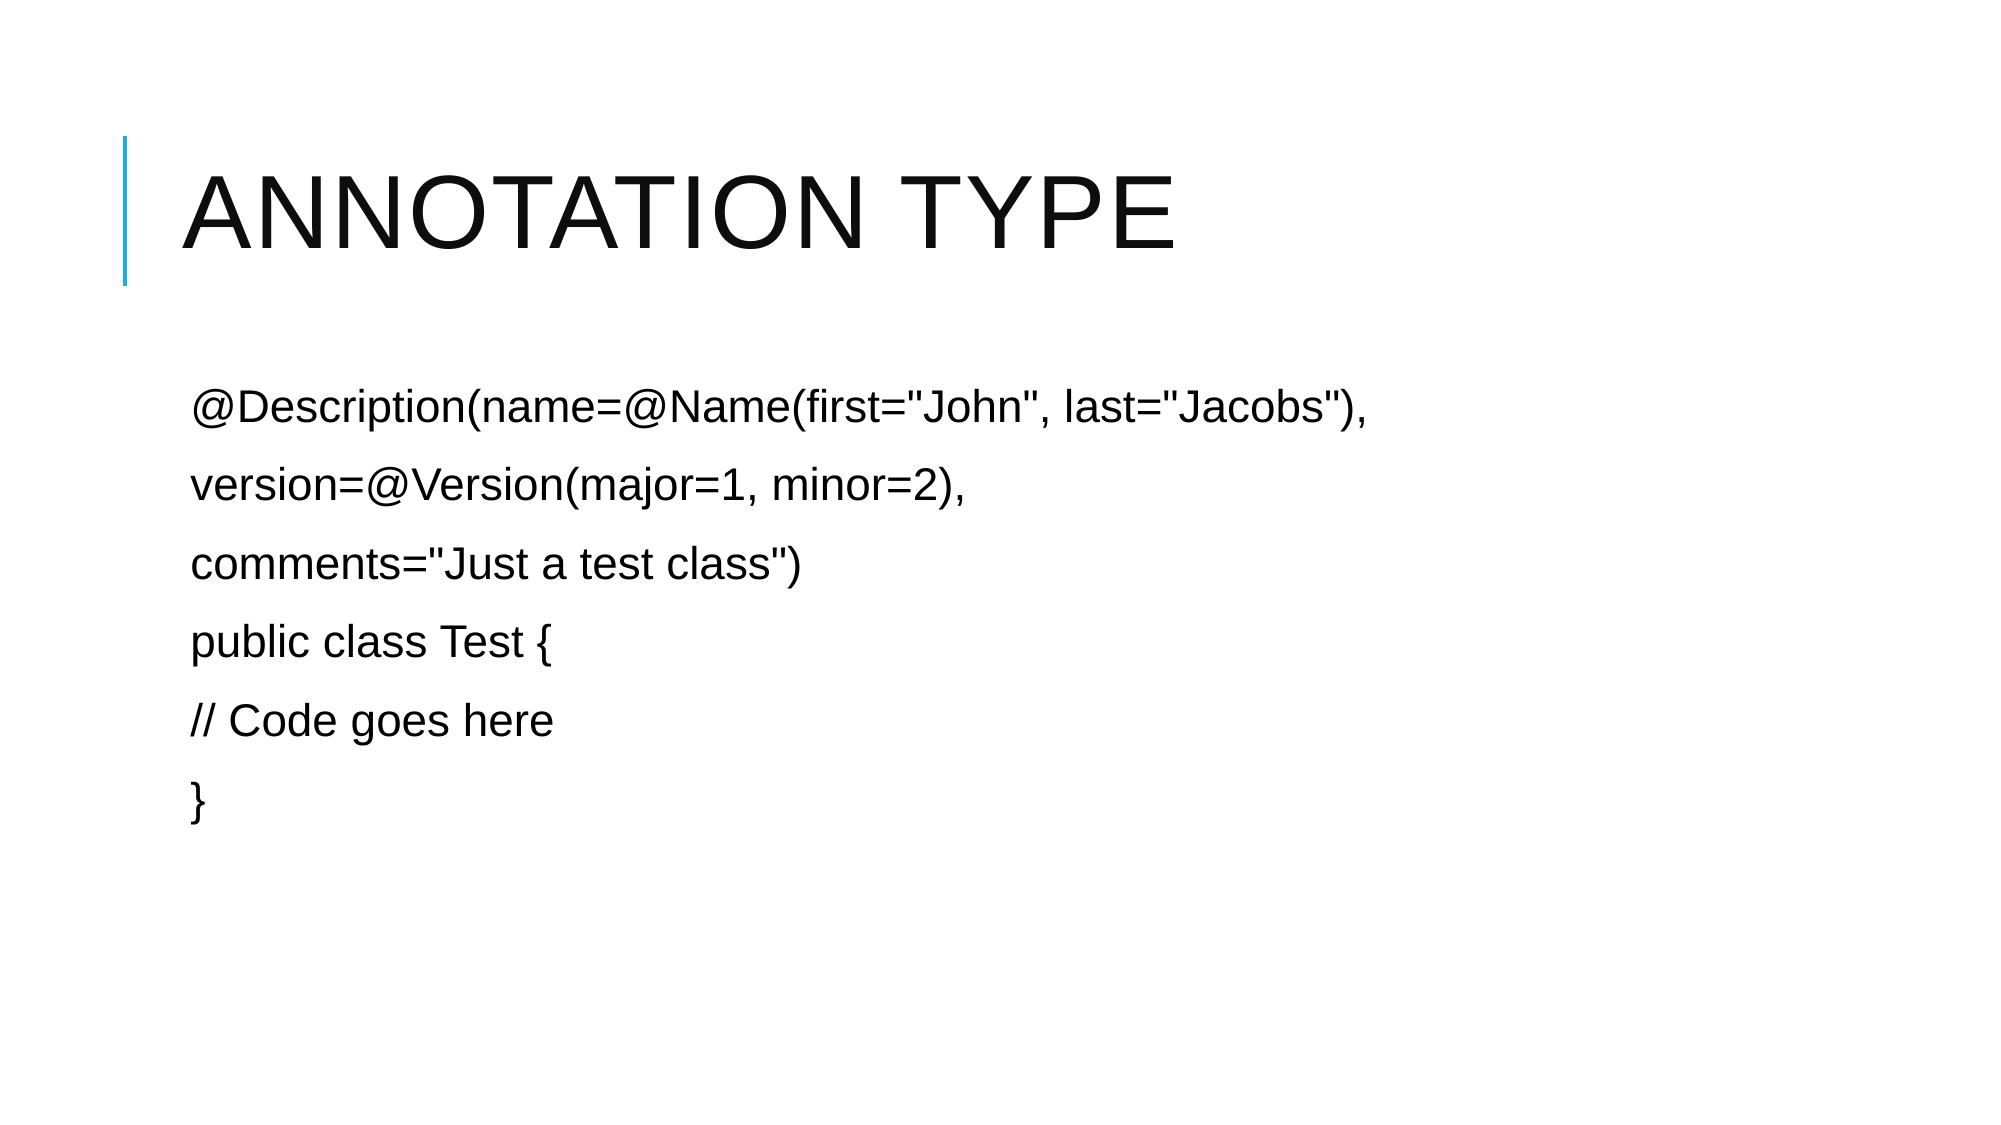

# Annotation Type
@Description(name=@Name(first="John", last="Jacobs"),
version=@Version(major=1, minor=2),
comments="Just a test class")
public class Test {
// Code goes here
}